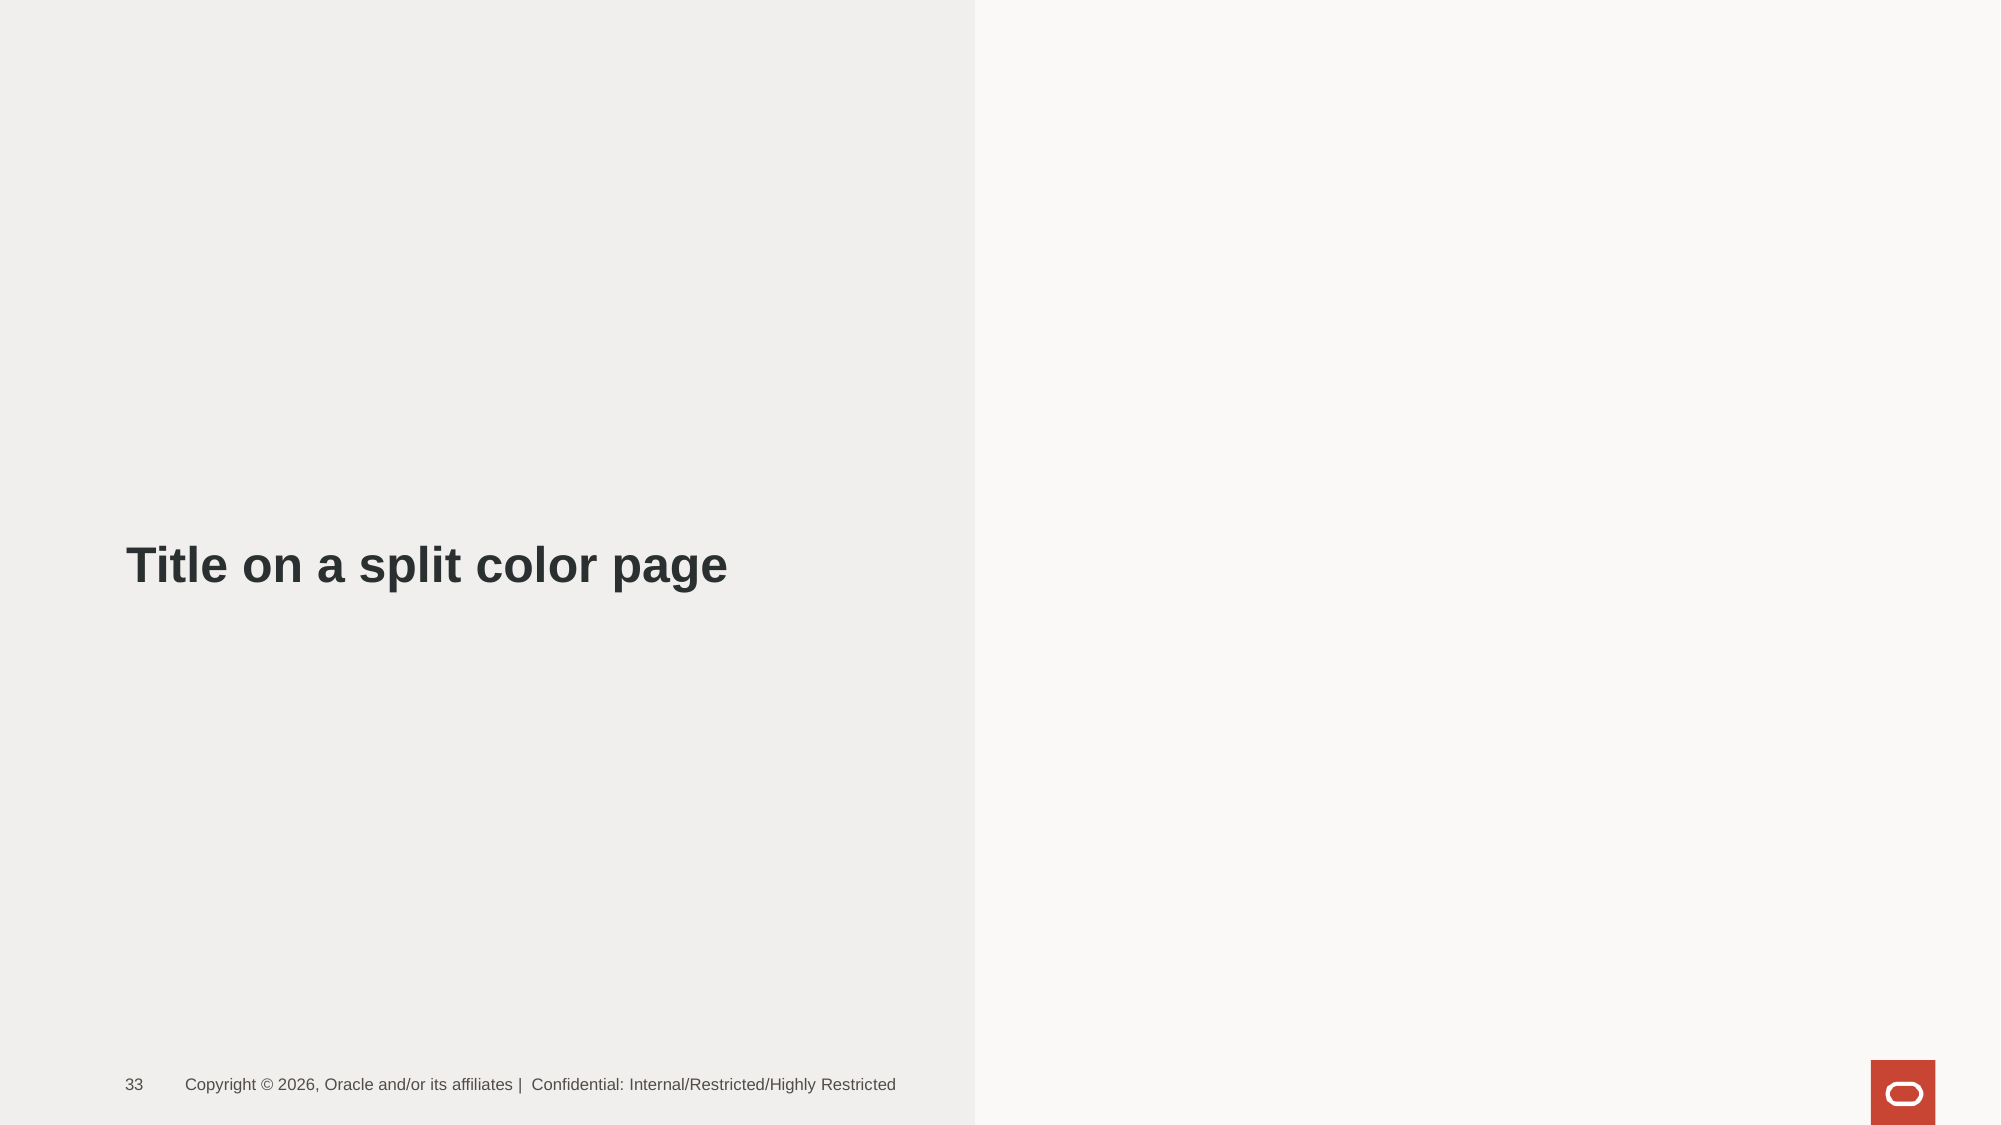

# Title on a split color page
33
Copyright © 2026, Oracle and/or its affiliates |  Confidential: Internal/Restricted/Highly Restricted